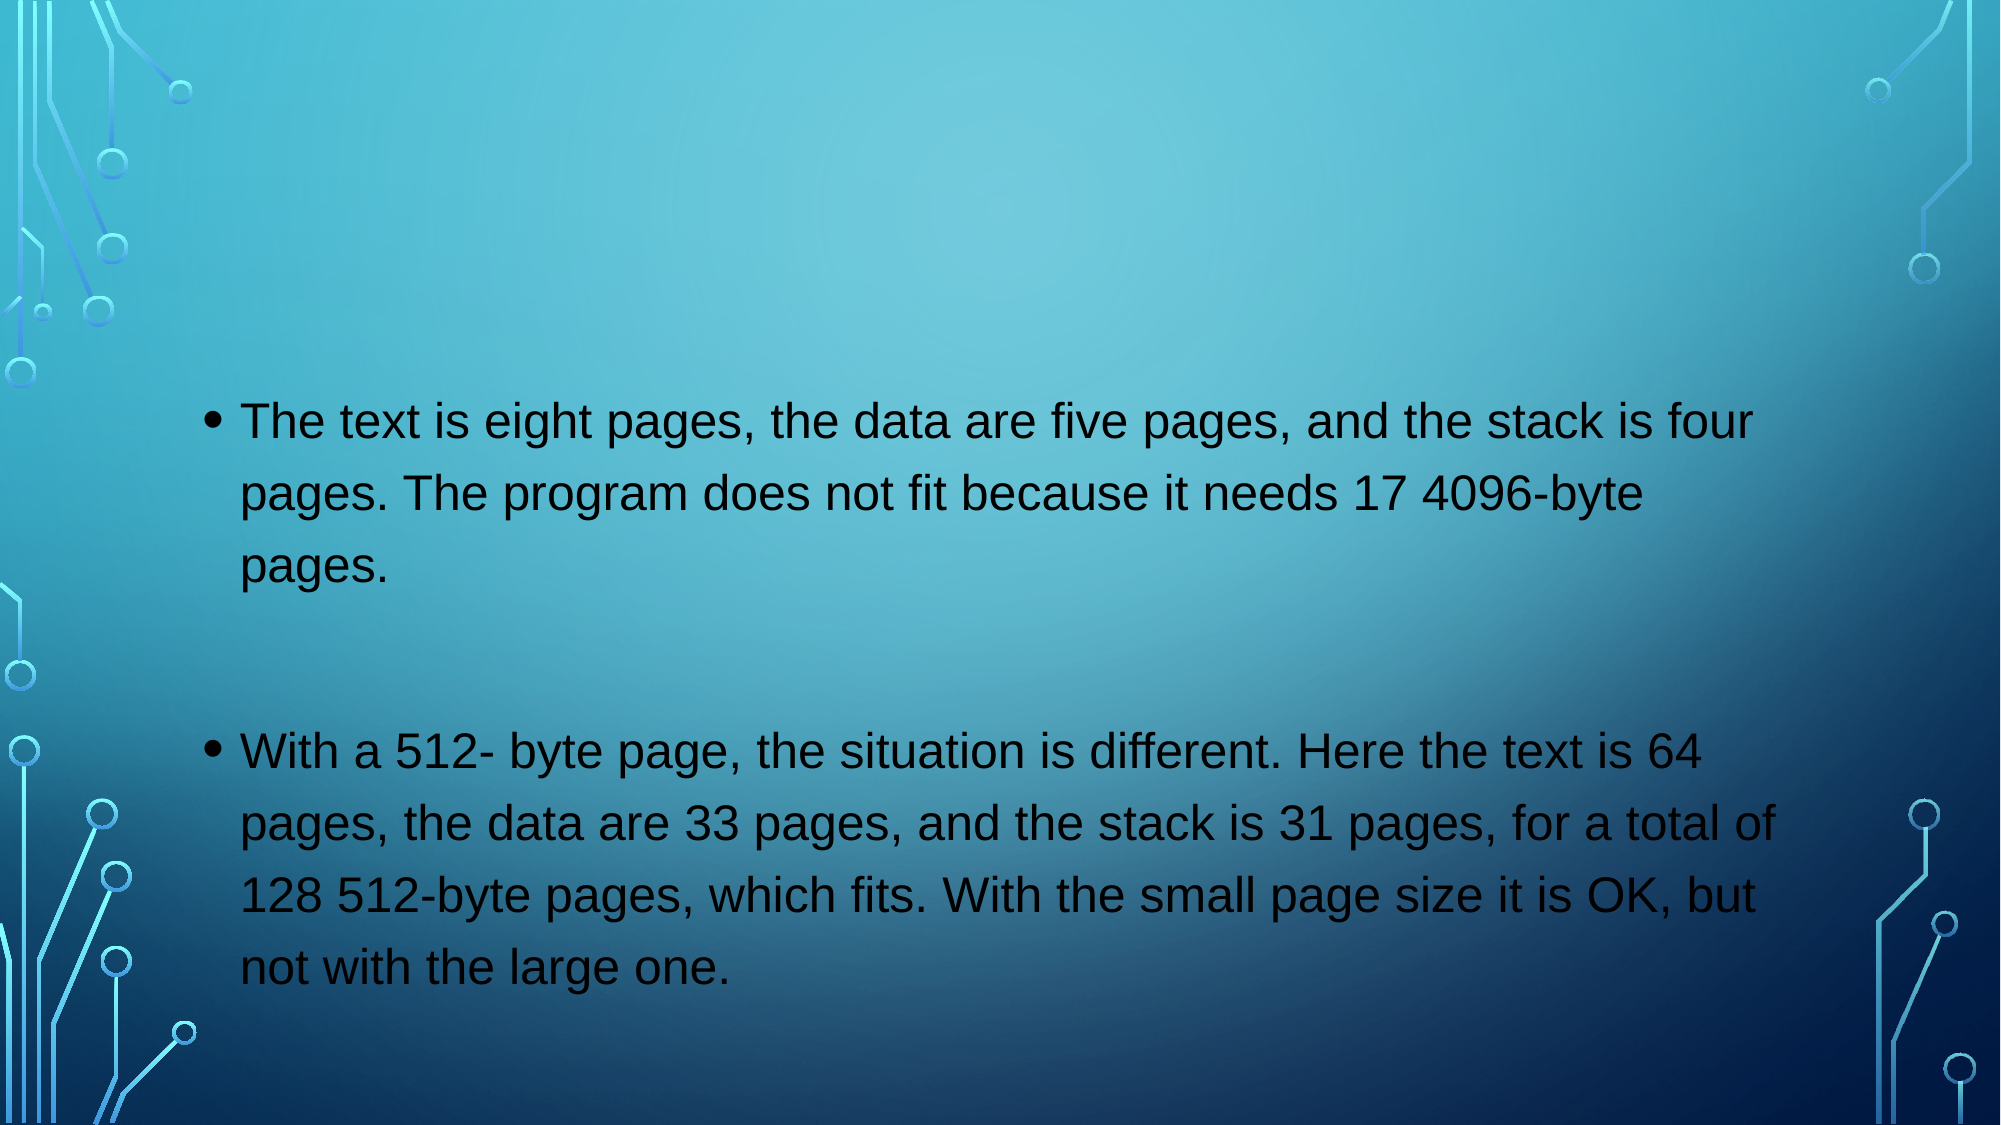

The text is eight pages, the data are five pages, and the stack is four pages. The program does not fit because it needs 17 4096-byte pages.

With a 512- byte page, the situation is different. Here the text is 64 pages, the data are 33 pages, and the stack is 31 pages, for a total of 128 512-byte pages, which fits. With the small page size it is OK, but not with the large one.